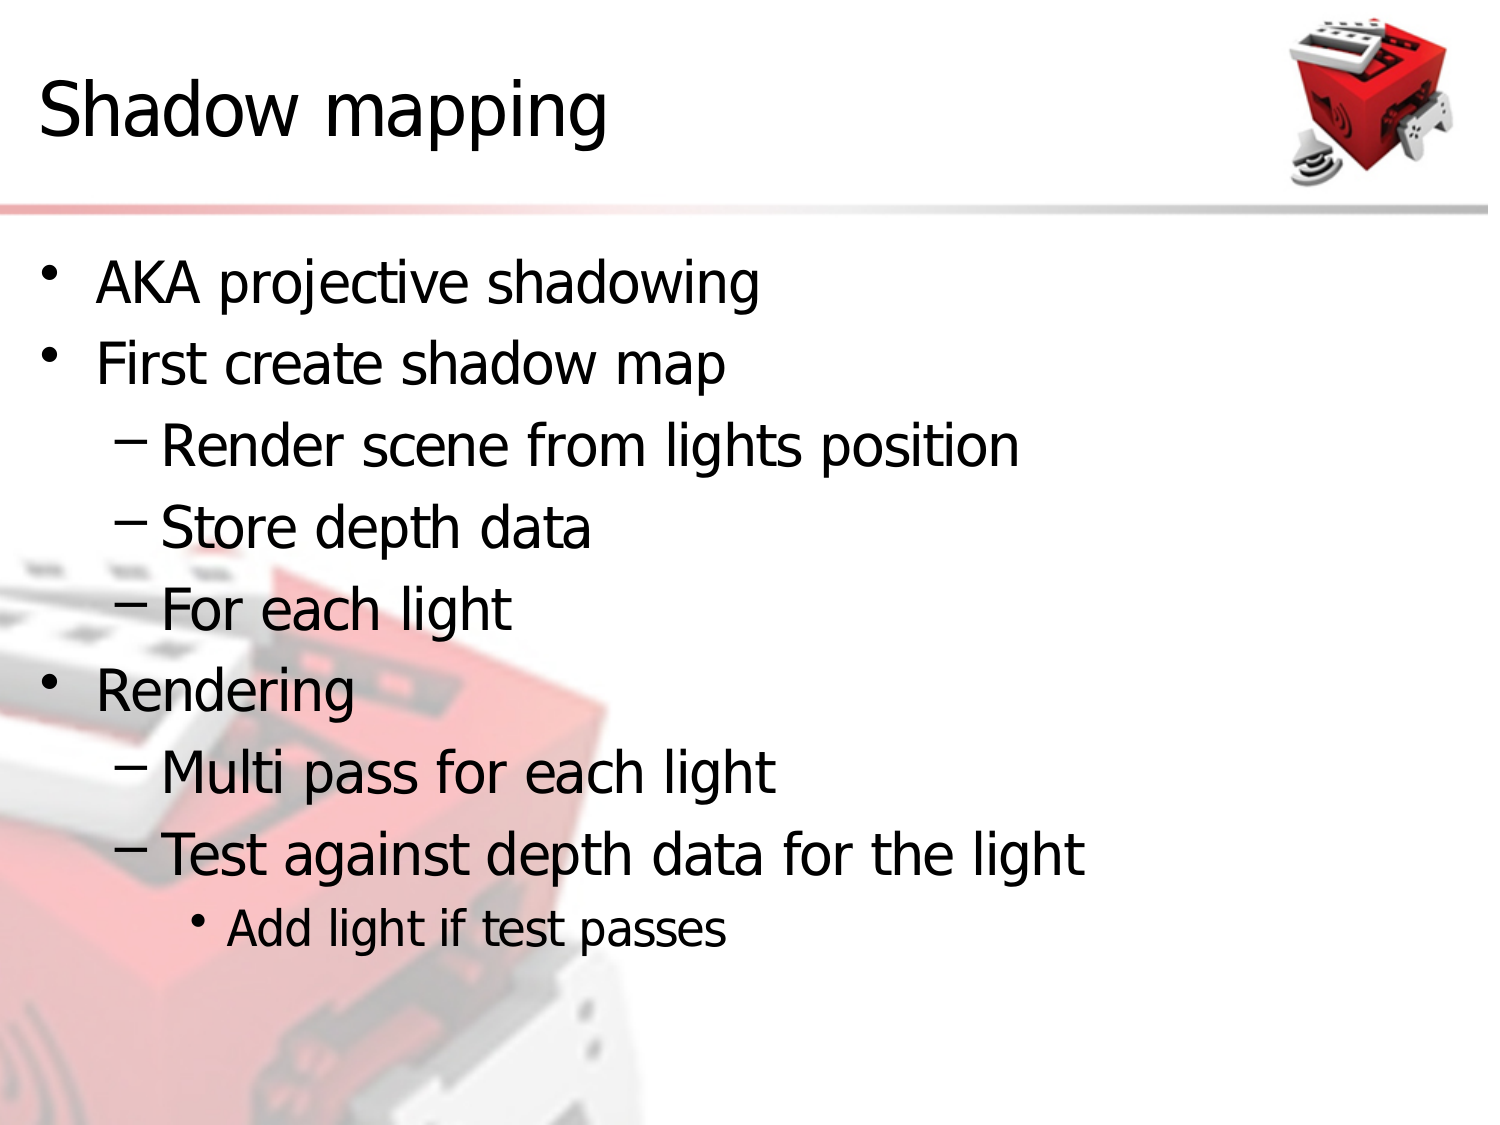

# Shadow mapping
AKA projective shadowing
First create shadow map
Render scene from lights position
Store depth data
For each light
Rendering
Multi pass for each light
Test against depth data for the light
Add light if test passes